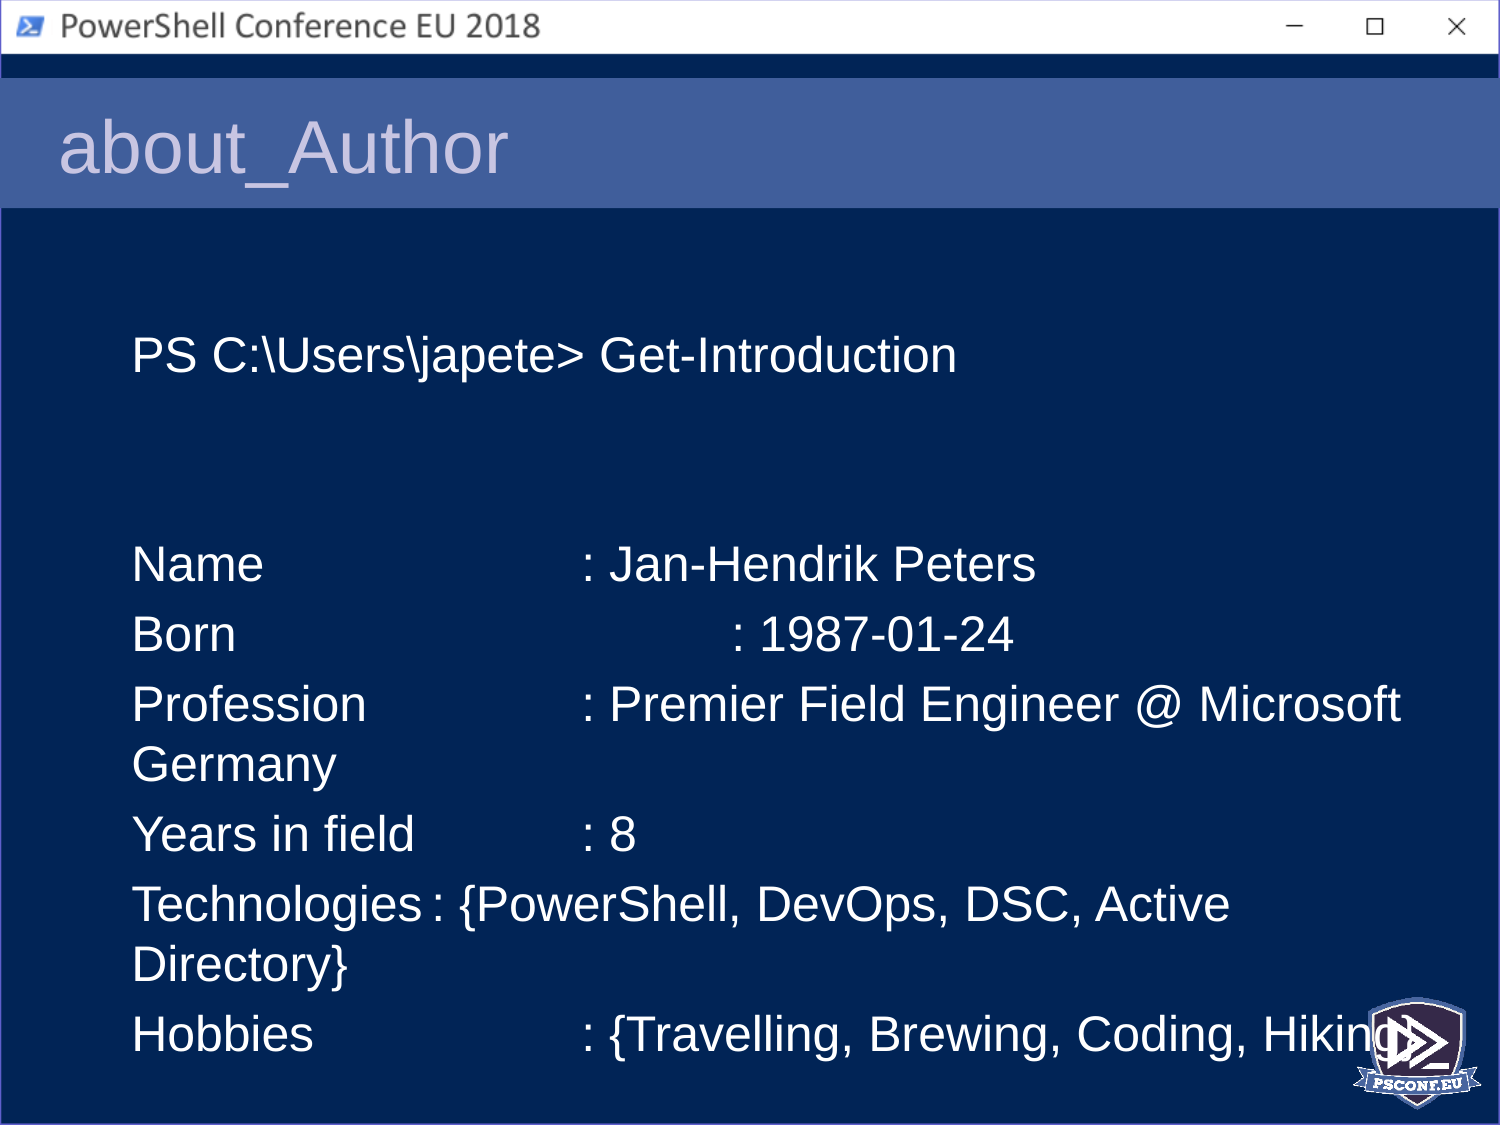

# about_Author
PS C:\Users\japete> Get-Introduction

Name			: Jan-Hendrik Peters
Born				: 1987-01-24
Profession		: Premier Field Engineer @ Microsoft Germany
Years in field		: 8
Technologies	: {PowerShell, DevOps, DSC, Active Directory}
Hobbies        		: {Travelling, Brewing, Coding, Hiking}